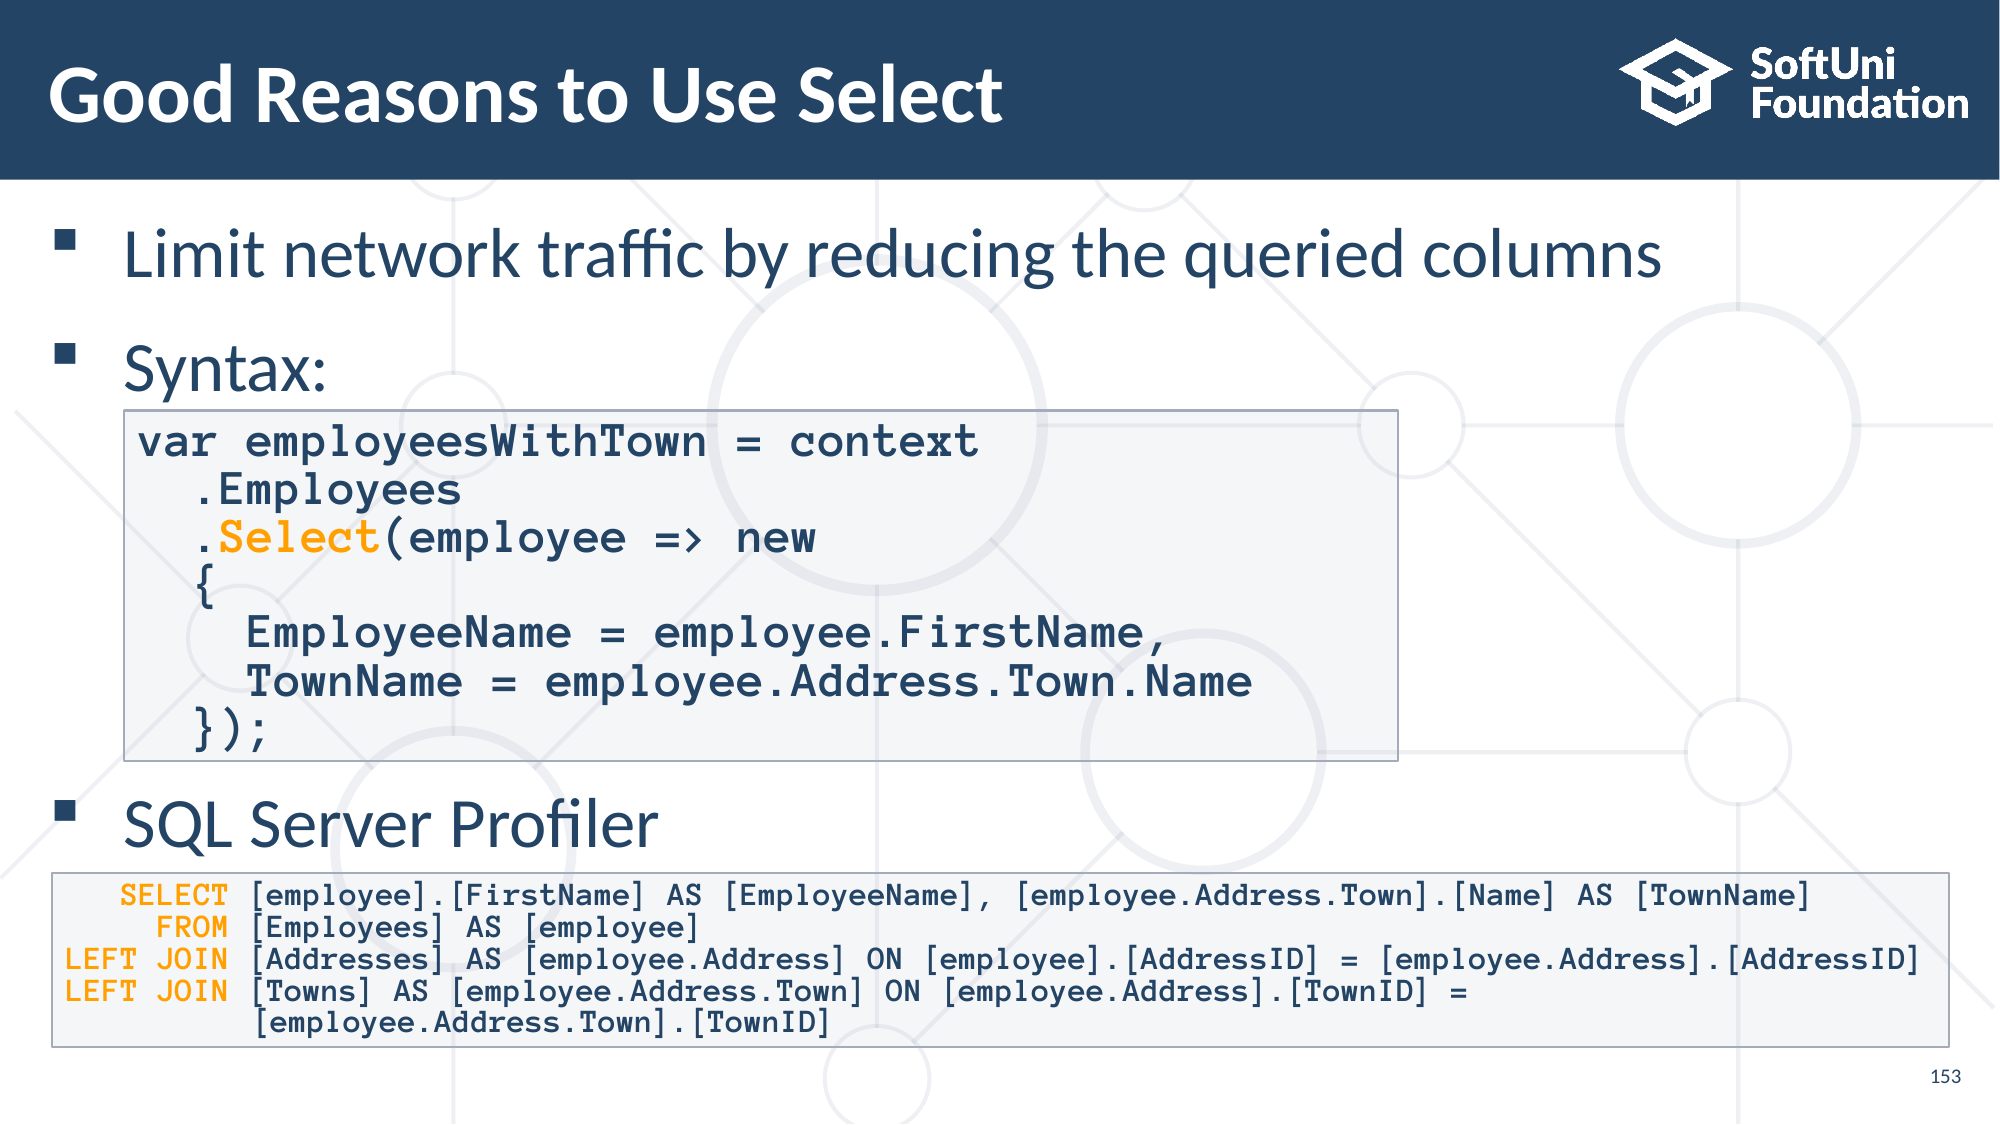

# Good Reasons to Use Select
Limit network traffic by reducing the queried columns
Syntax:

SQL Server Profiler
var employeesWithTown = context
  .Employees
  .Select(employee => new
  {
    EmployeeName = employee.FirstName,
    TownName = employee.Address.Town.Name
  });
   SELECT [employee].[FirstName] AS [EmployeeName], [employee.Address.Town].[Name] AS [TownName]
     FROM [Employees] AS [employee]
LEFT JOIN [Addresses] AS [employee.Address] ON [employee].[AddressID] = [employee.Address].[AddressID]
LEFT JOIN [Towns] AS [employee.Address.Town] ON [employee.Address].[TownID] =       		 	  [employee.Address.Town].[TownID]
153